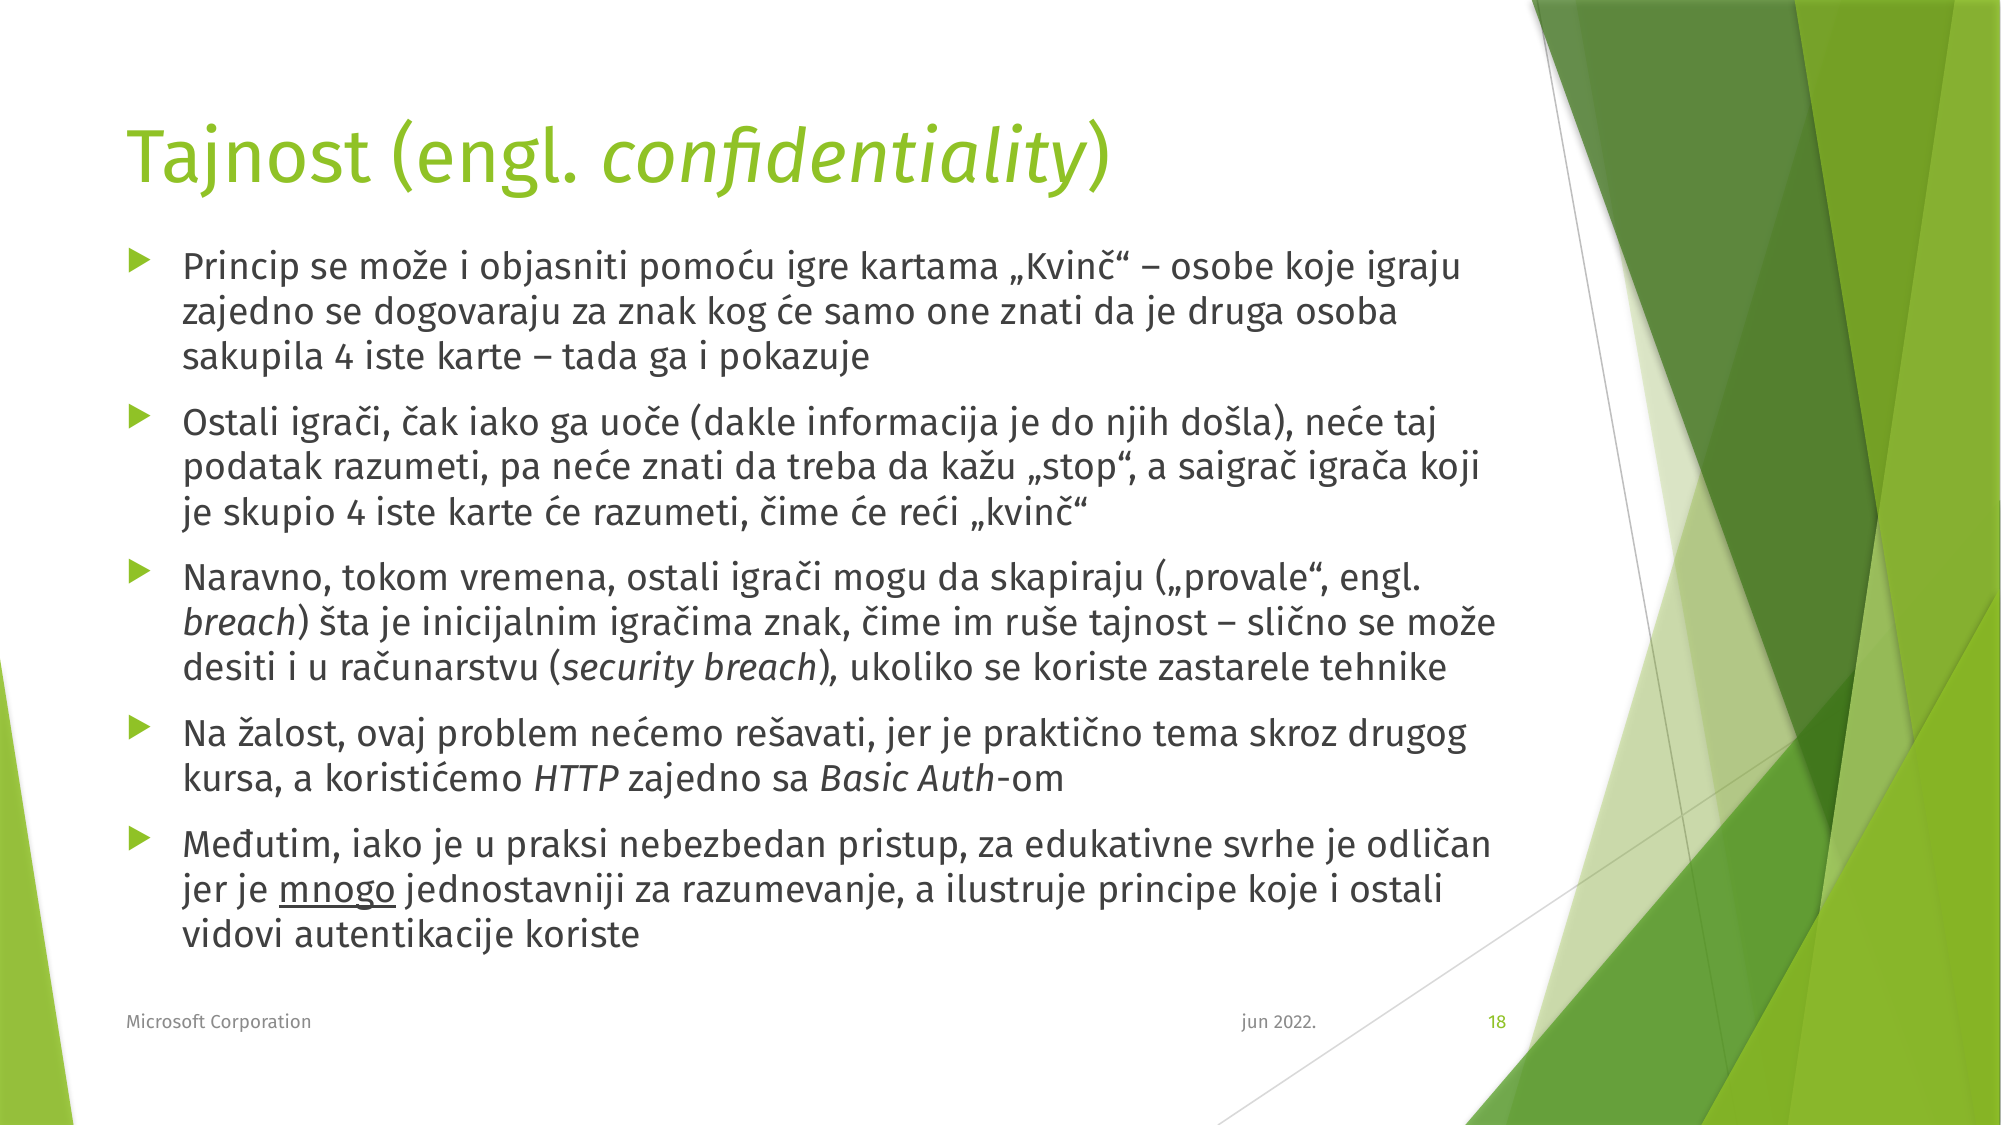

# Tajnost (engl. confidentiality)
Princip se može i objasniti pomoću igre kartama „Kvinč“ – osobe koje igraju zajedno se dogovaraju za znak kog će samo one znati da je druga osoba sakupila 4 iste karte – tada ga i pokazuje
Ostali igrači, čak iako ga uoče (dakle informacija je do njih došla), neće taj podatak razumeti, pa neće znati da treba da kažu „stop“, a saigrač igrača koji je skupio 4 iste karte će razumeti, čime će reći „kvinč“
Naravno, tokom vremena, ostali igrači mogu da skapiraju („provale“, engl. breach) šta je inicijalnim igračima znak, čime im ruše tajnost – slično se može desiti i u računarstvu (security breach), ukoliko se koriste zastarele tehnike
Na žalost, ovaj problem nećemo rešavati, jer je praktično tema skroz drugog kursa, a koristićemo HTTP zajedno sa Basic Auth-om
Međutim, iako je u praksi nebezbedan pristup, za edukativne svrhe je odličan jer je mnogo jednostavniji za razumevanje, a ilustruje principe koje i ostali vidovi autentikacije koriste
Microsoft Corporation
jun 2022.
18